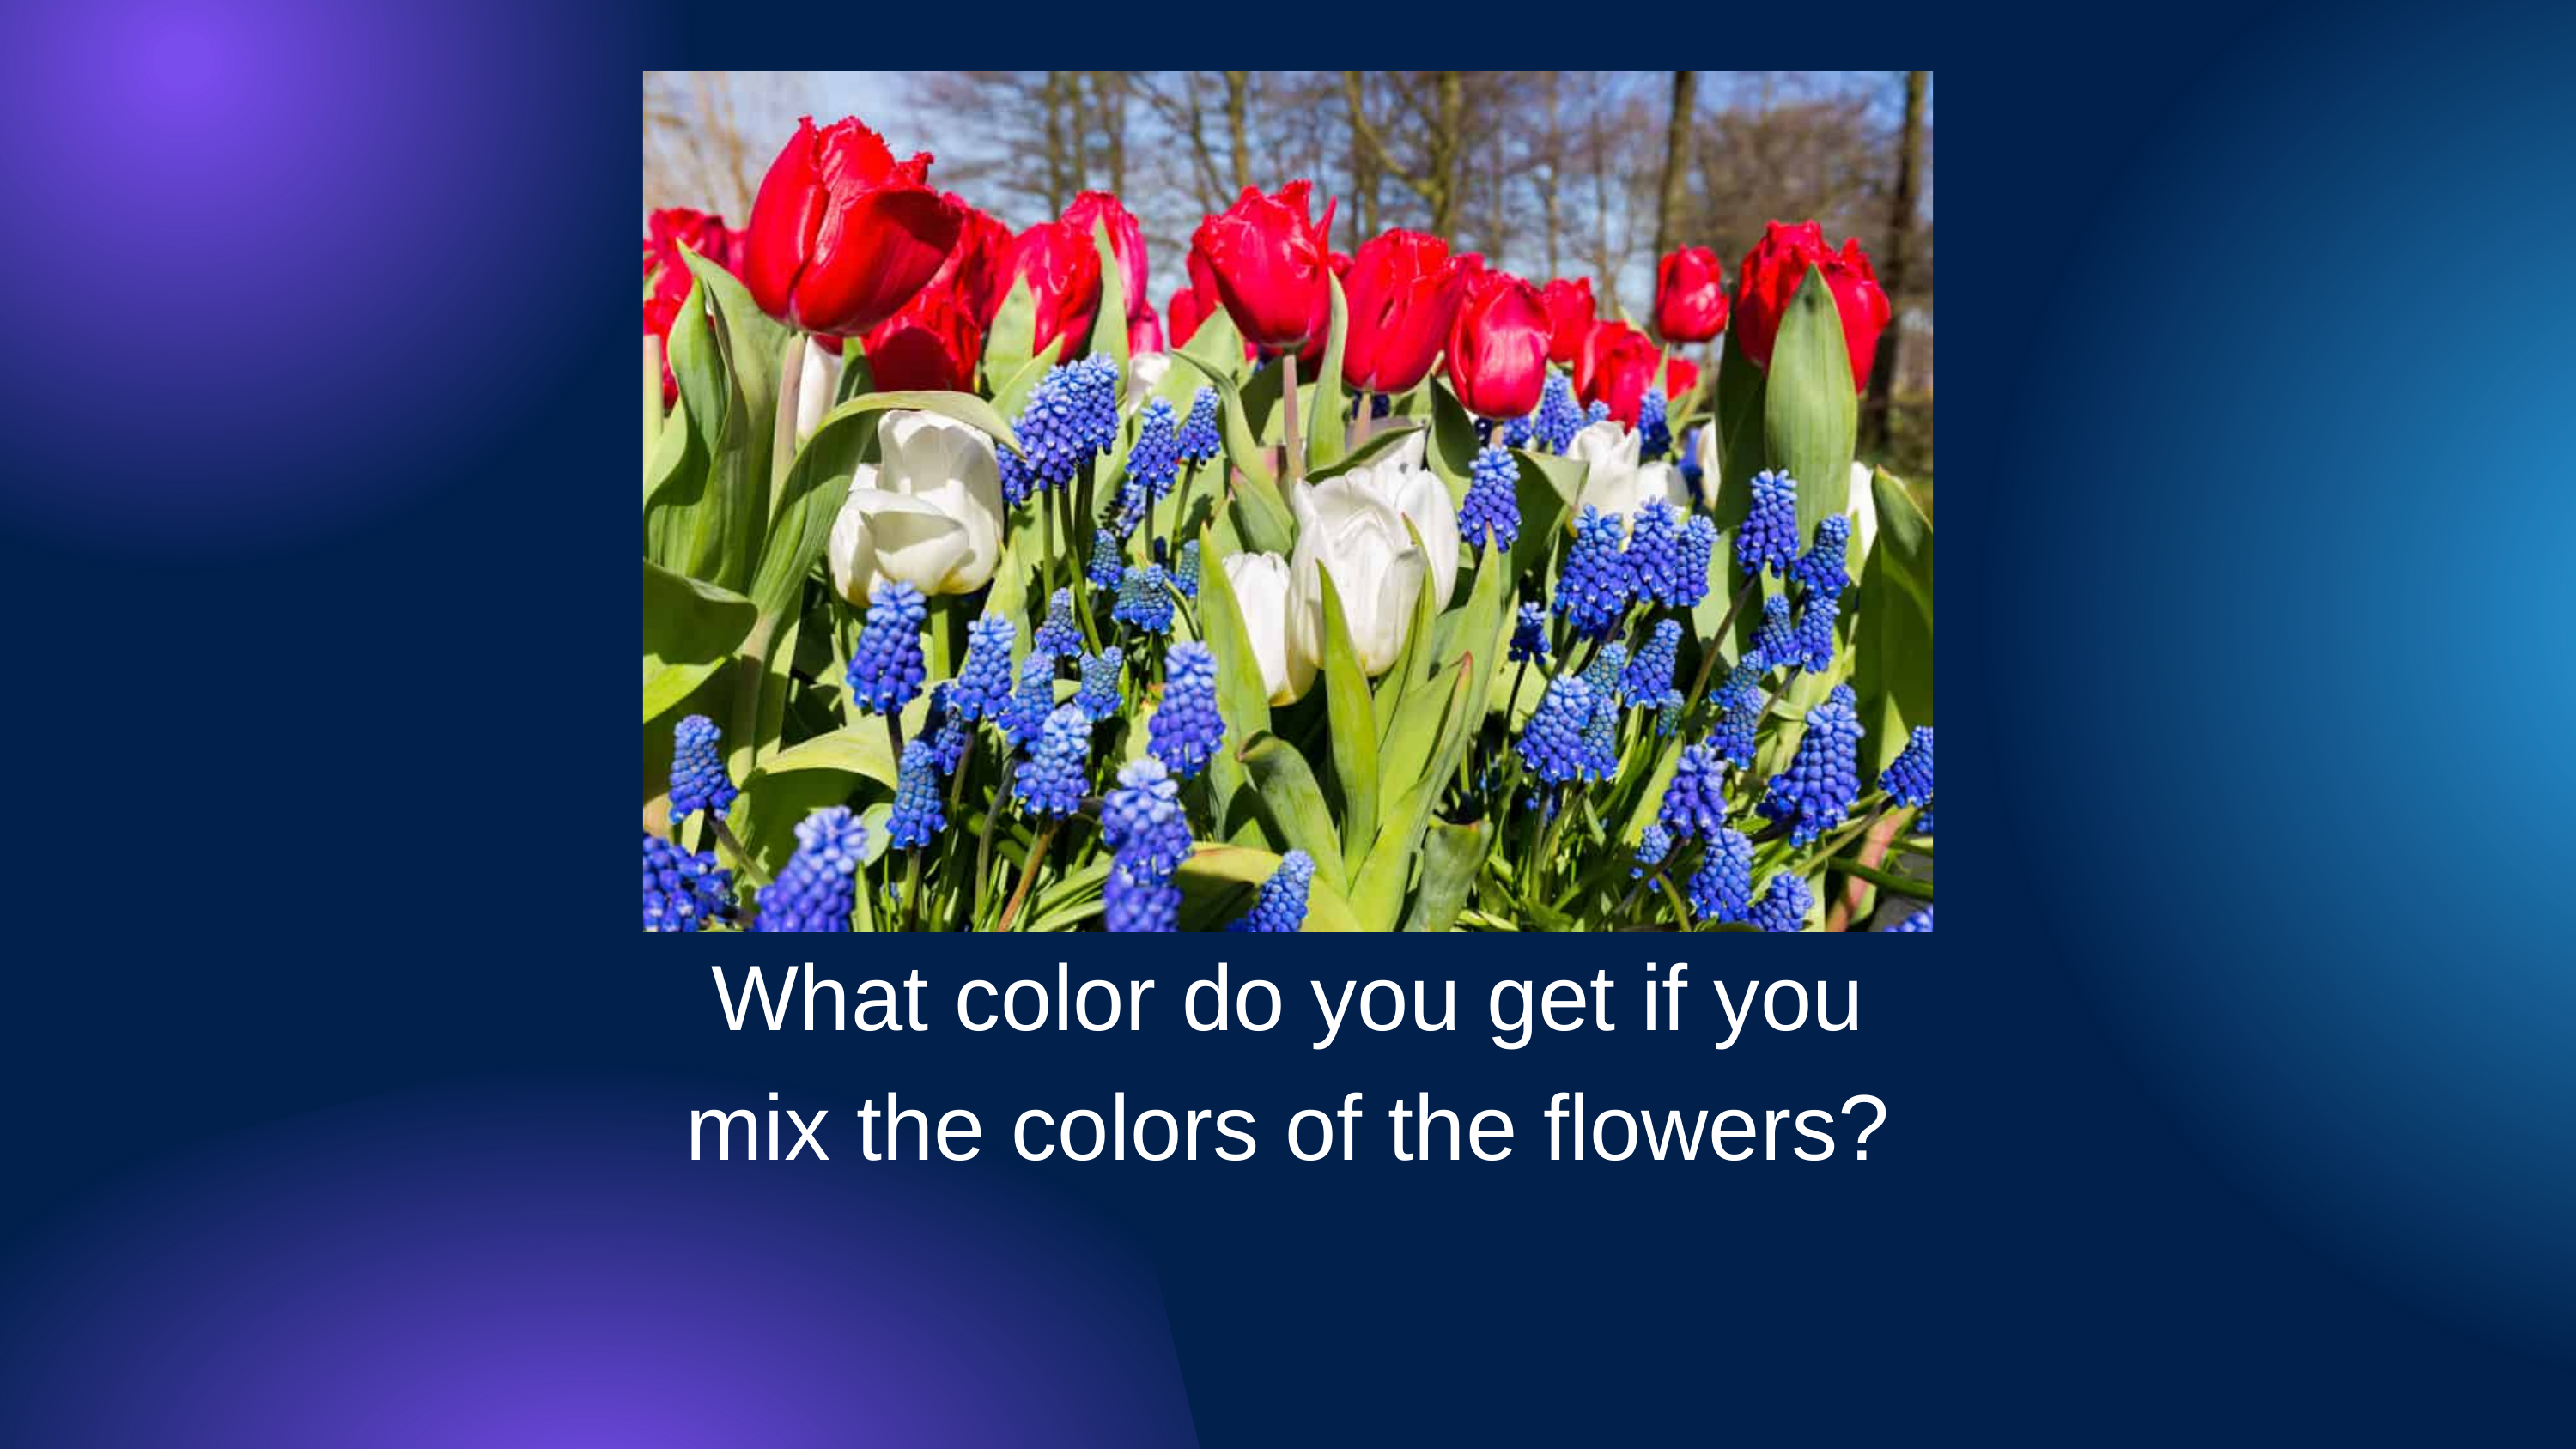

What color do you get if you mix the colors of the flowers?